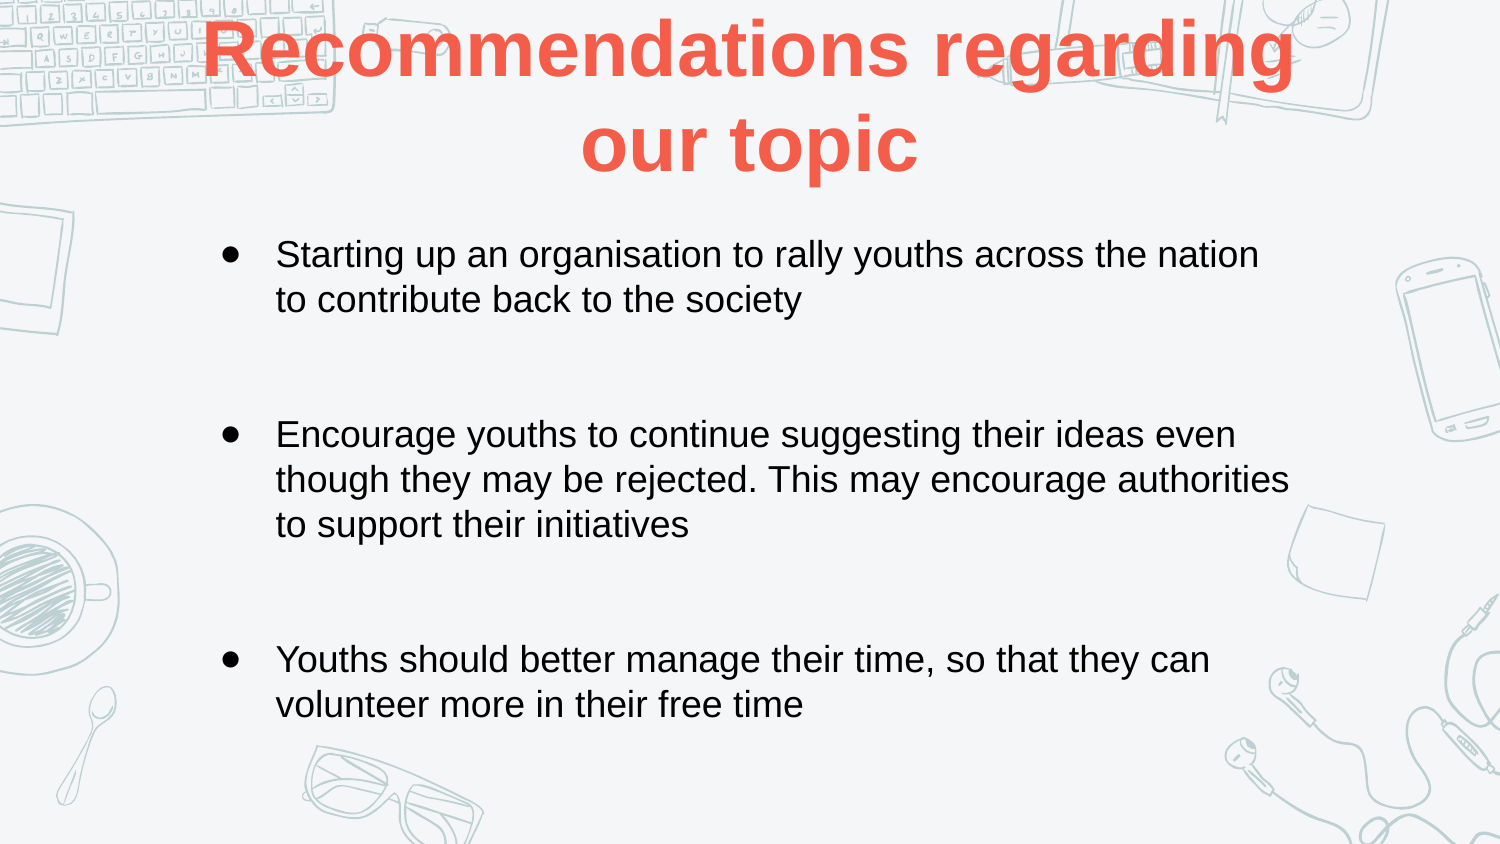

# Recommendations regarding our topic
Starting up an organisation to rally youths across the nation to contribute back to the society

Encourage youths to continue suggesting their ideas even though they may be rejected. This may encourage authorities to support their initiatives

Youths should better manage their time, so that they can volunteer more in their free time